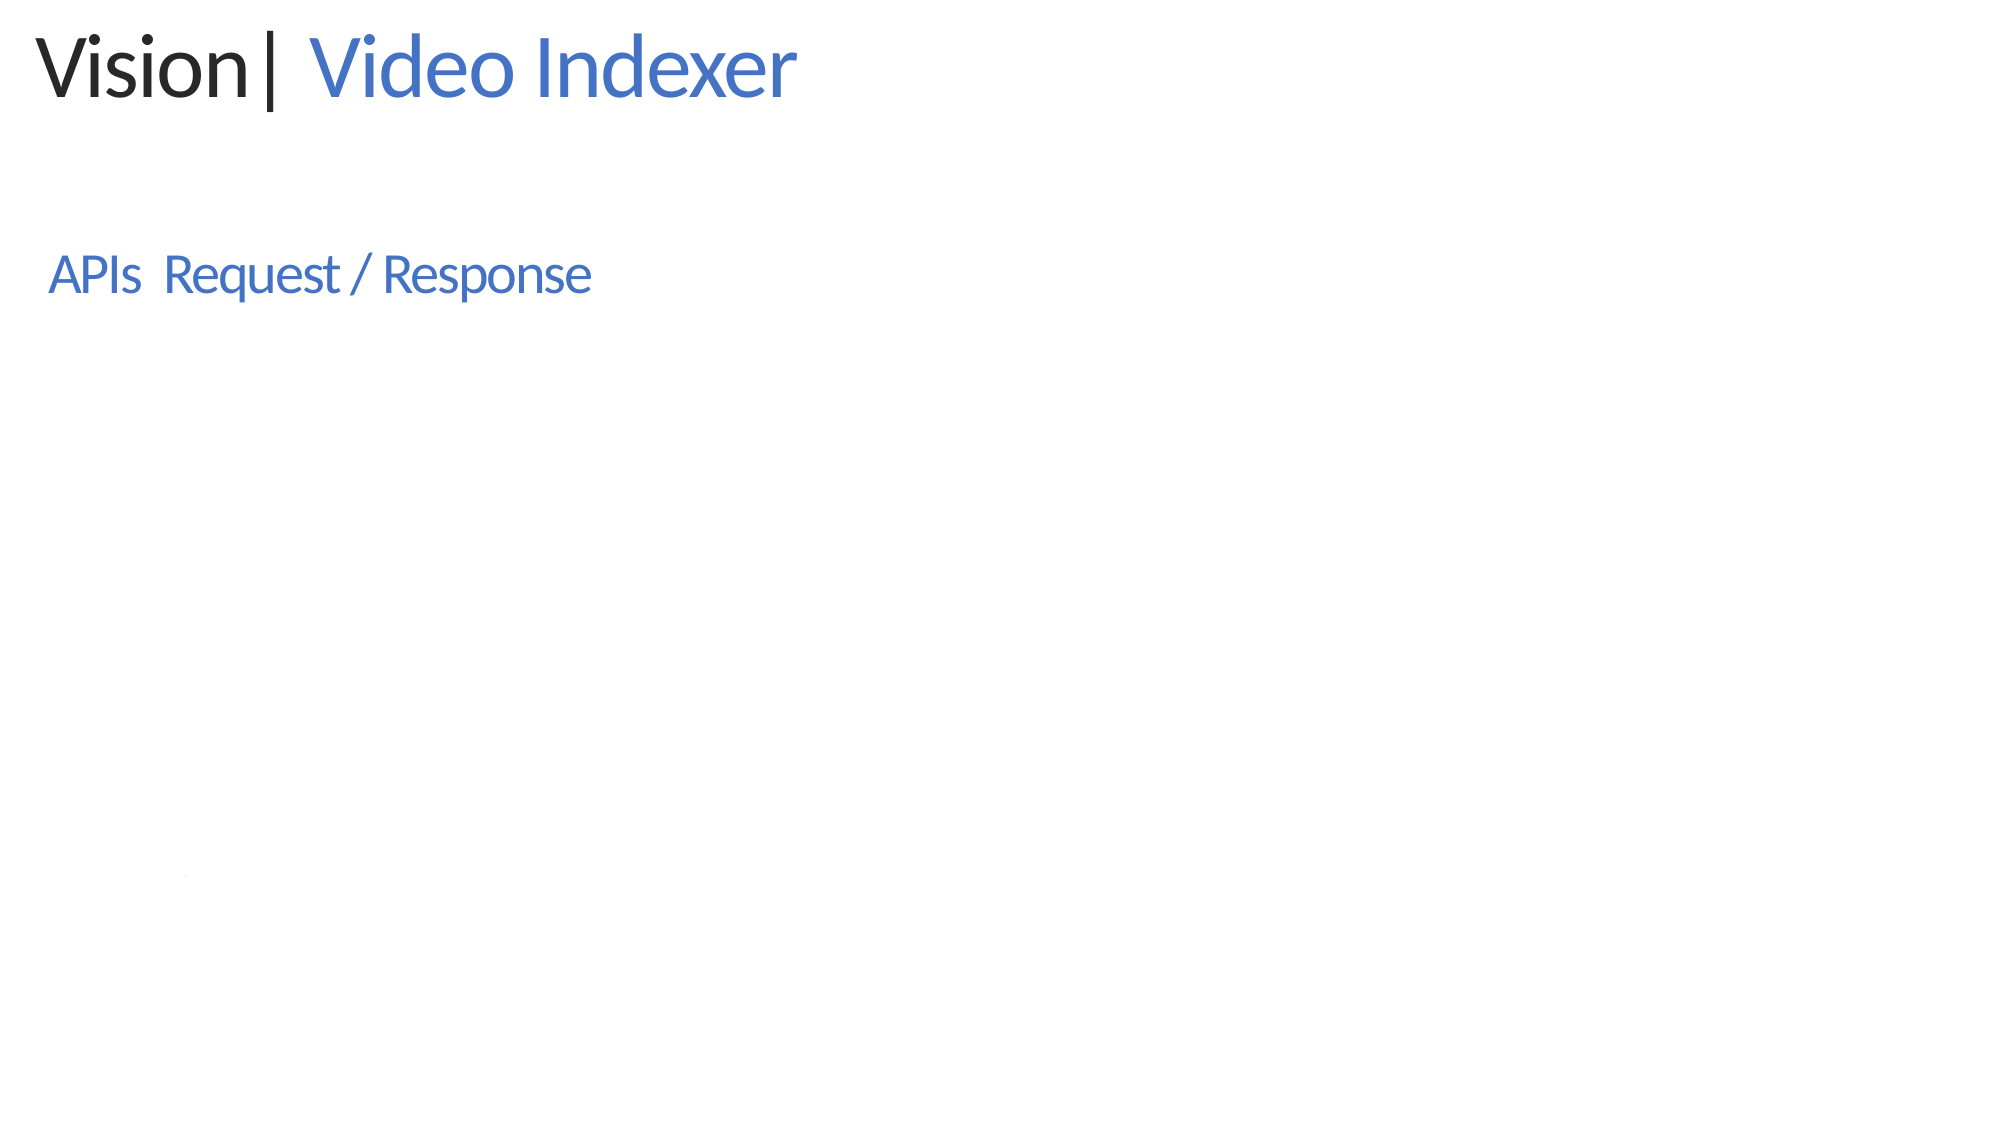

Vision| Video Indexer

 APIs  Request / Response

.